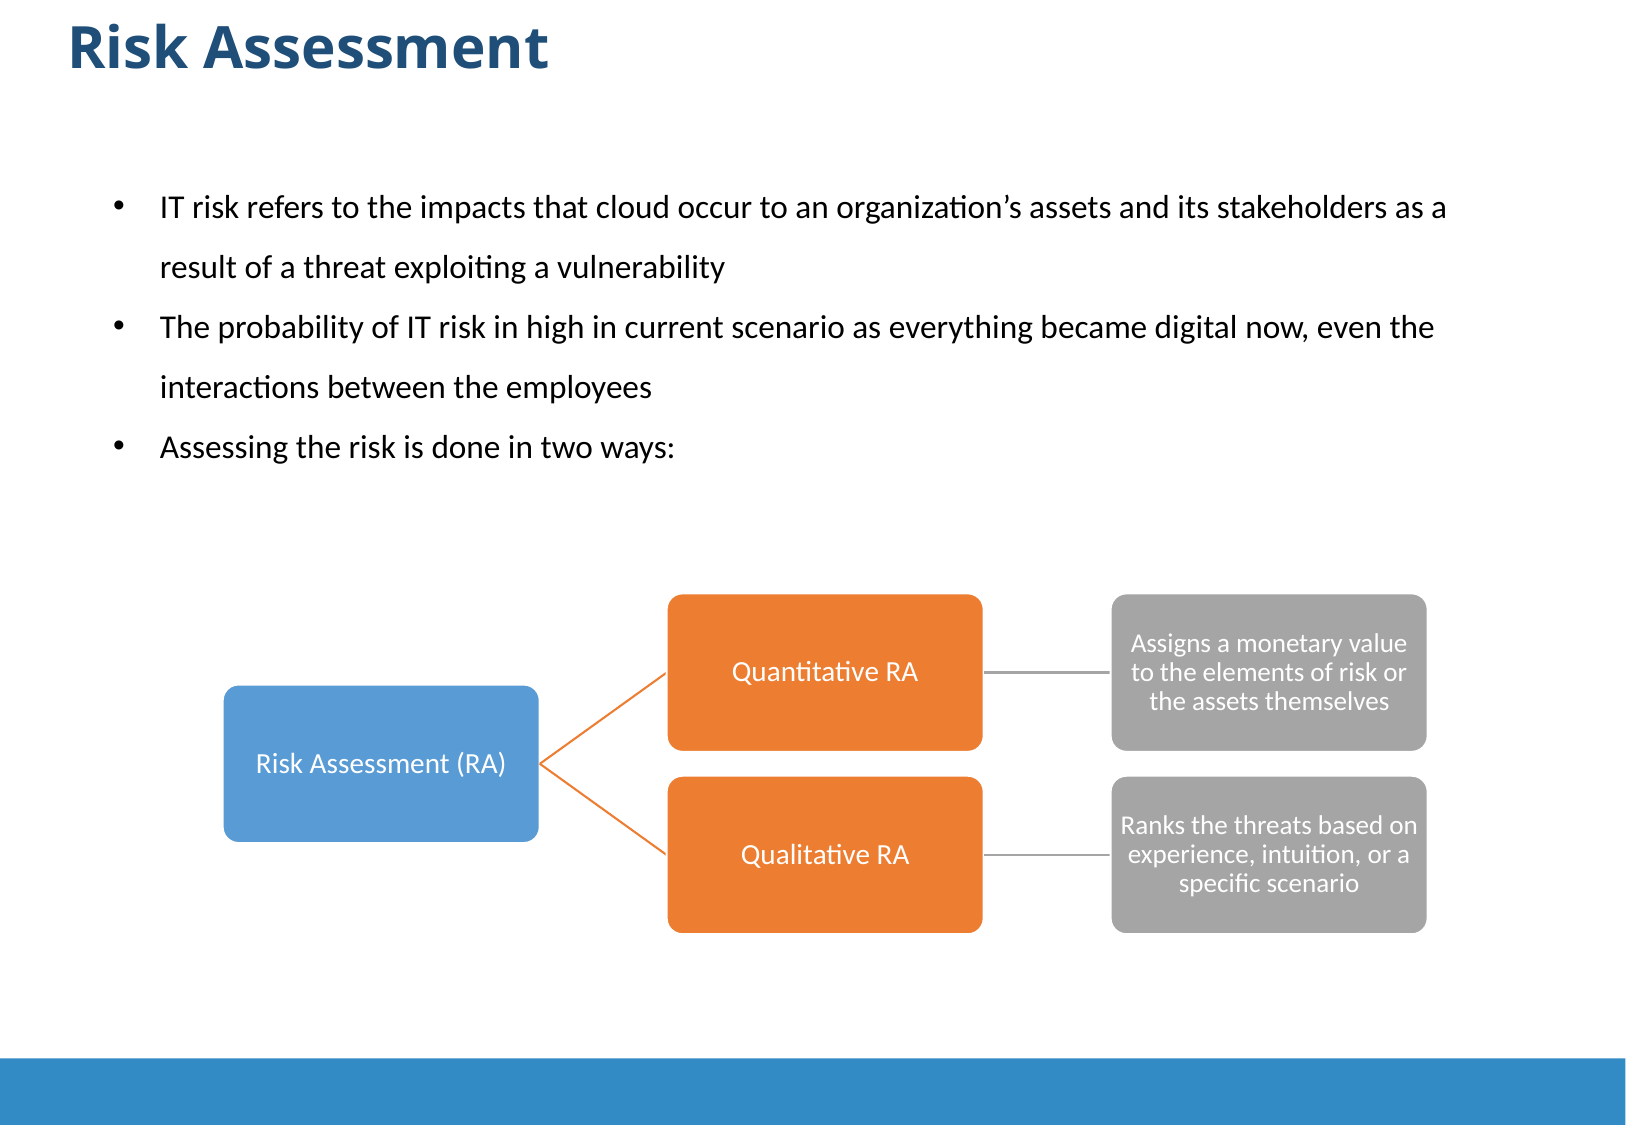

Risk Assessment
IT risk refers to the impacts that cloud occur to an organization’s assets and its stakeholders as a result of a threat exploiting a vulnerability
The probability of IT risk in high in current scenario as everything became digital now, even the interactions between the employees
Assessing the risk is done in two ways:

Quantitative RA
Assigns a monetary value to the elements of risk or the assets themselves

Risk Assessment (RA)

Qualitative RA
Ranks the threats based on experience, intuition, or a specific scenario